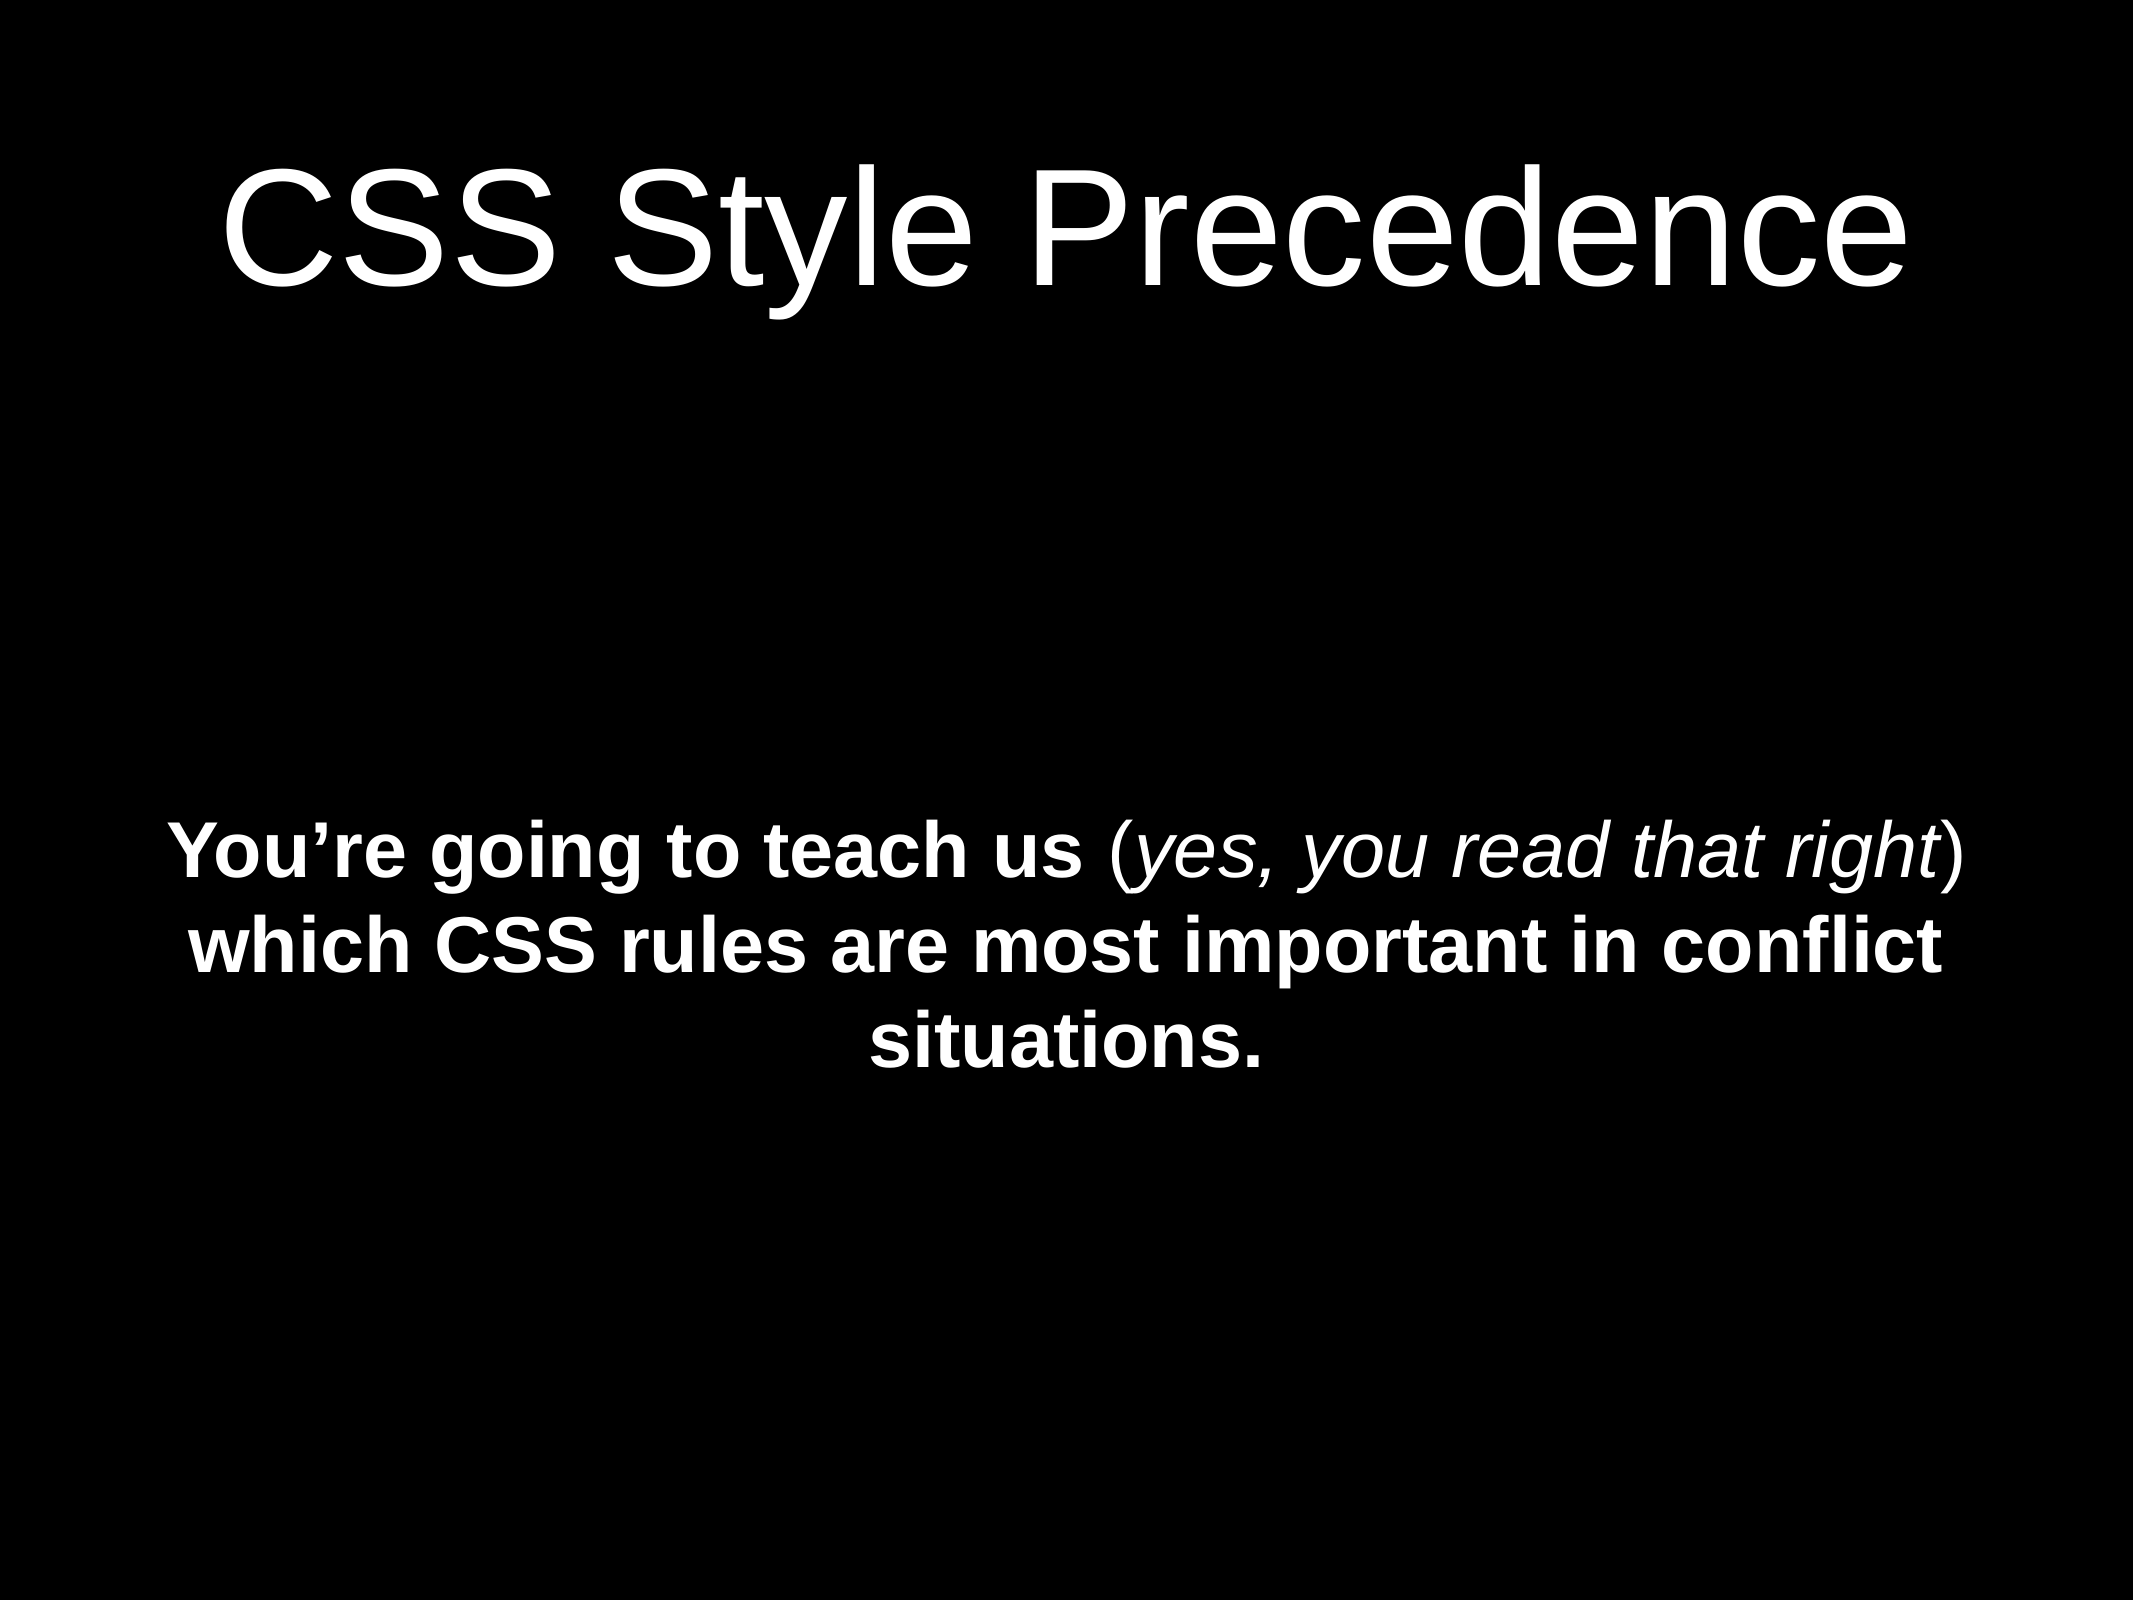

# CSS Style Precedence
You’re going to teach us (yes, you read that right) which CSS rules are most important in conflict situations.